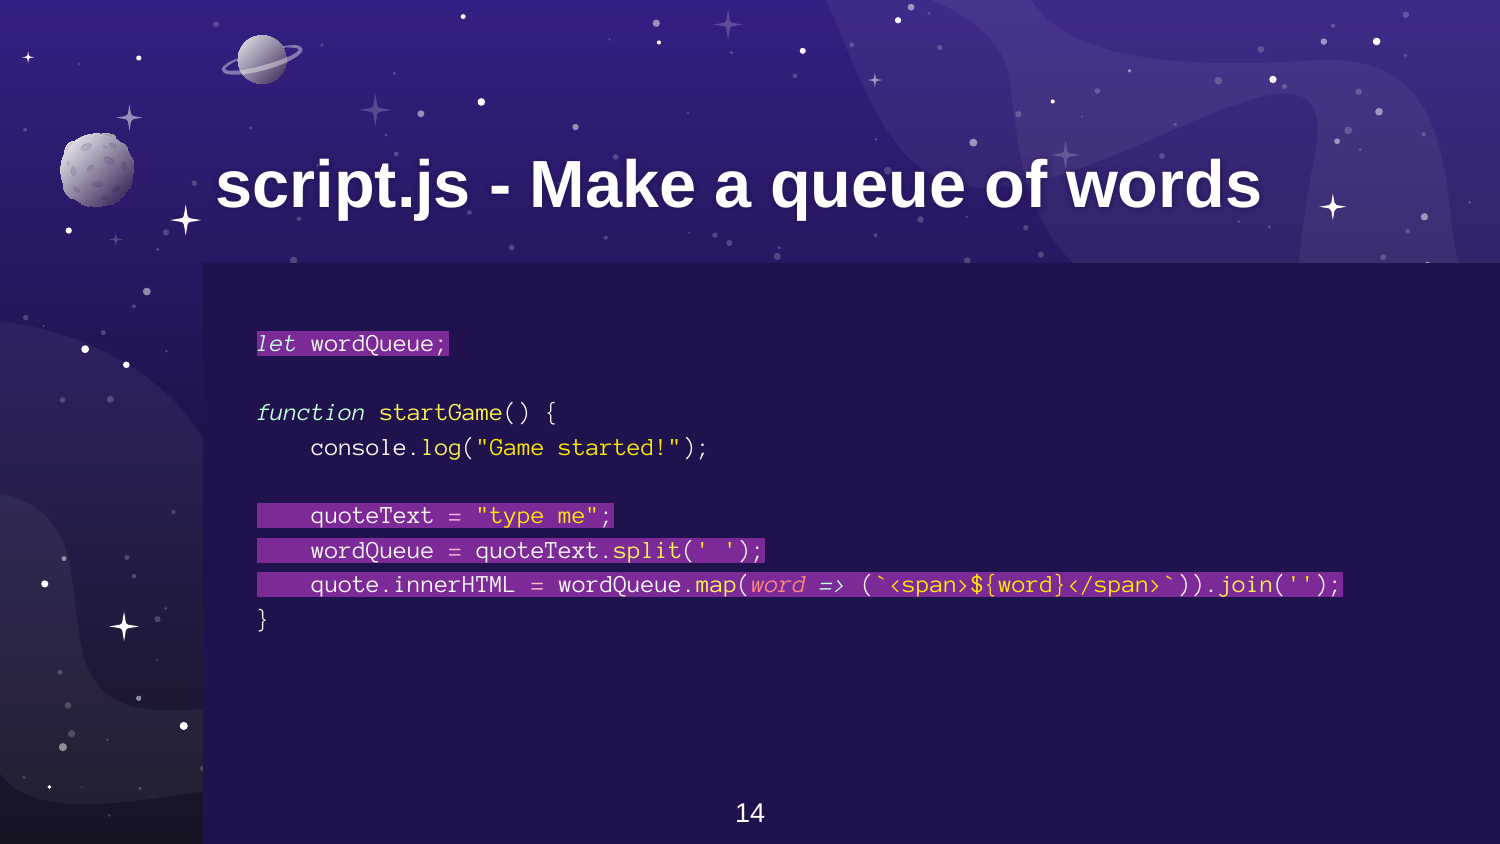

# script.js - Make a queue of words

let wordQueue;

function startGame() {
    console.log("Game started!");

    quoteText = "type me";
    wordQueue = quoteText.split(' ');
    quote.innerHTML = wordQueue.map(word => (`<span>${word}</span>`)).join('');
}

14